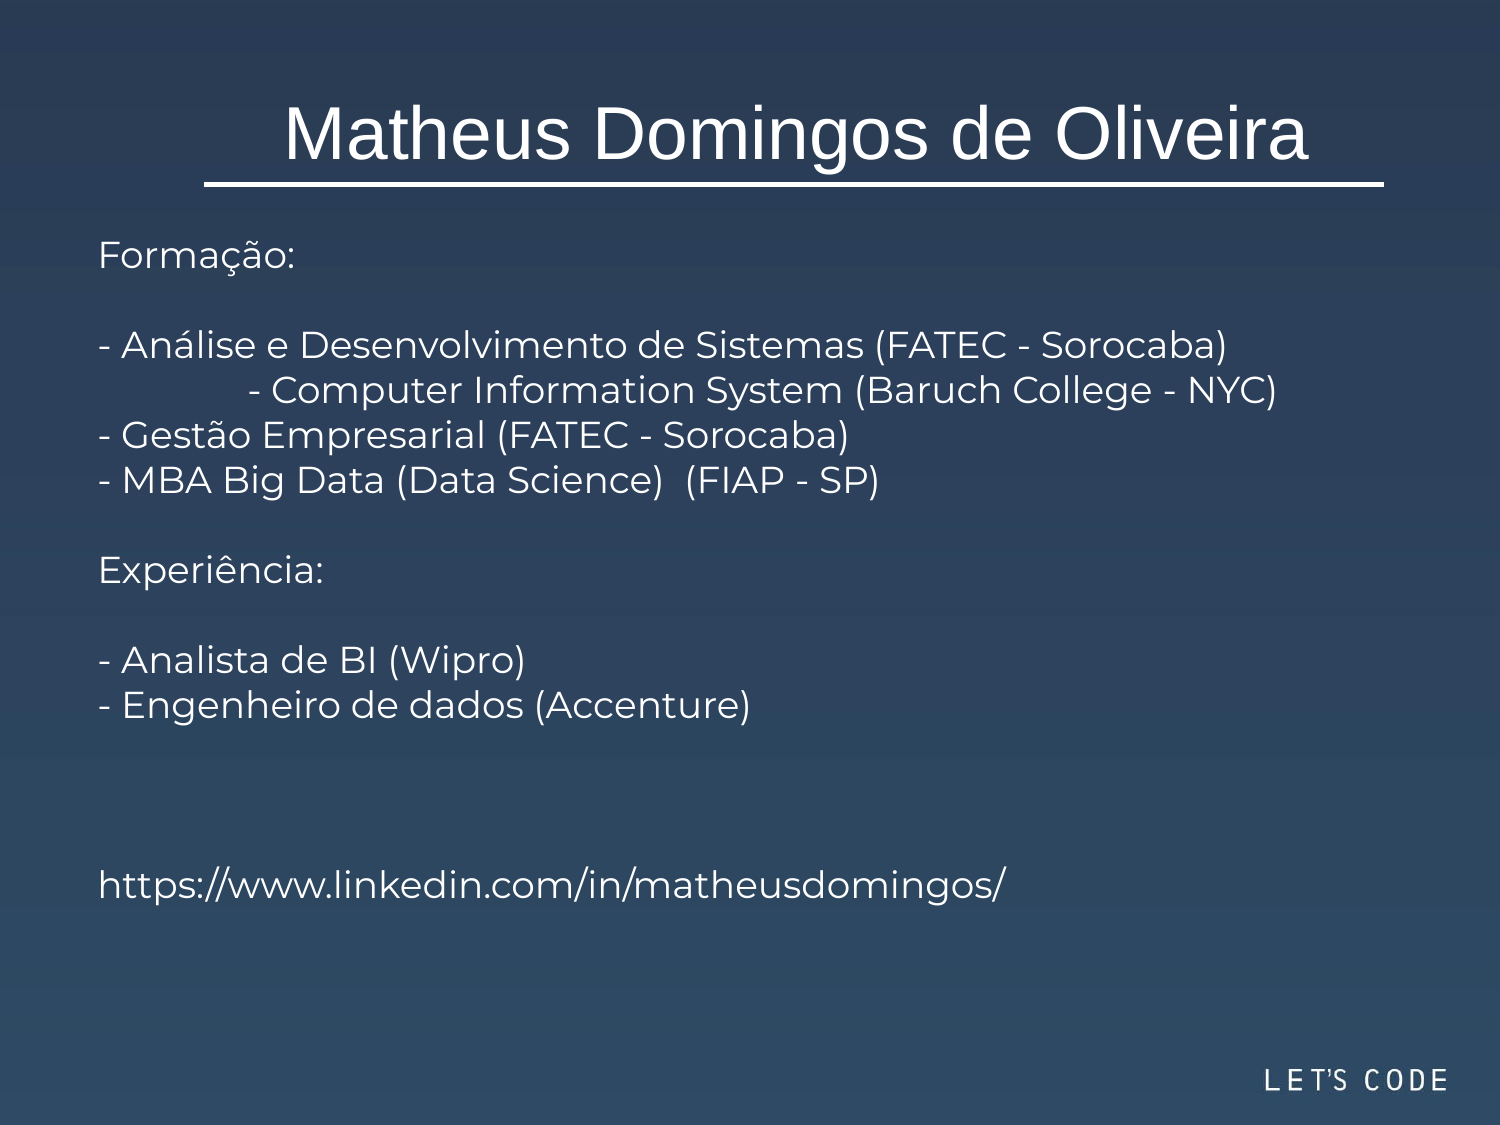

Matheus Domingos de Oliveira
Formação:

- Análise e Desenvolvimento de Sistemas (FATEC - Sorocaba)
	- Computer Information System (Baruch College - NYC)
- Gestão Empresarial (FATEC - Sorocaba)
- MBA Big Data (Data Science)  (FIAP - SP)

Experiência:

- Analista de BI (Wipro)
- Engenheiro de dados (Accenture)

https://www.linkedin.com/in/matheusdomingos/